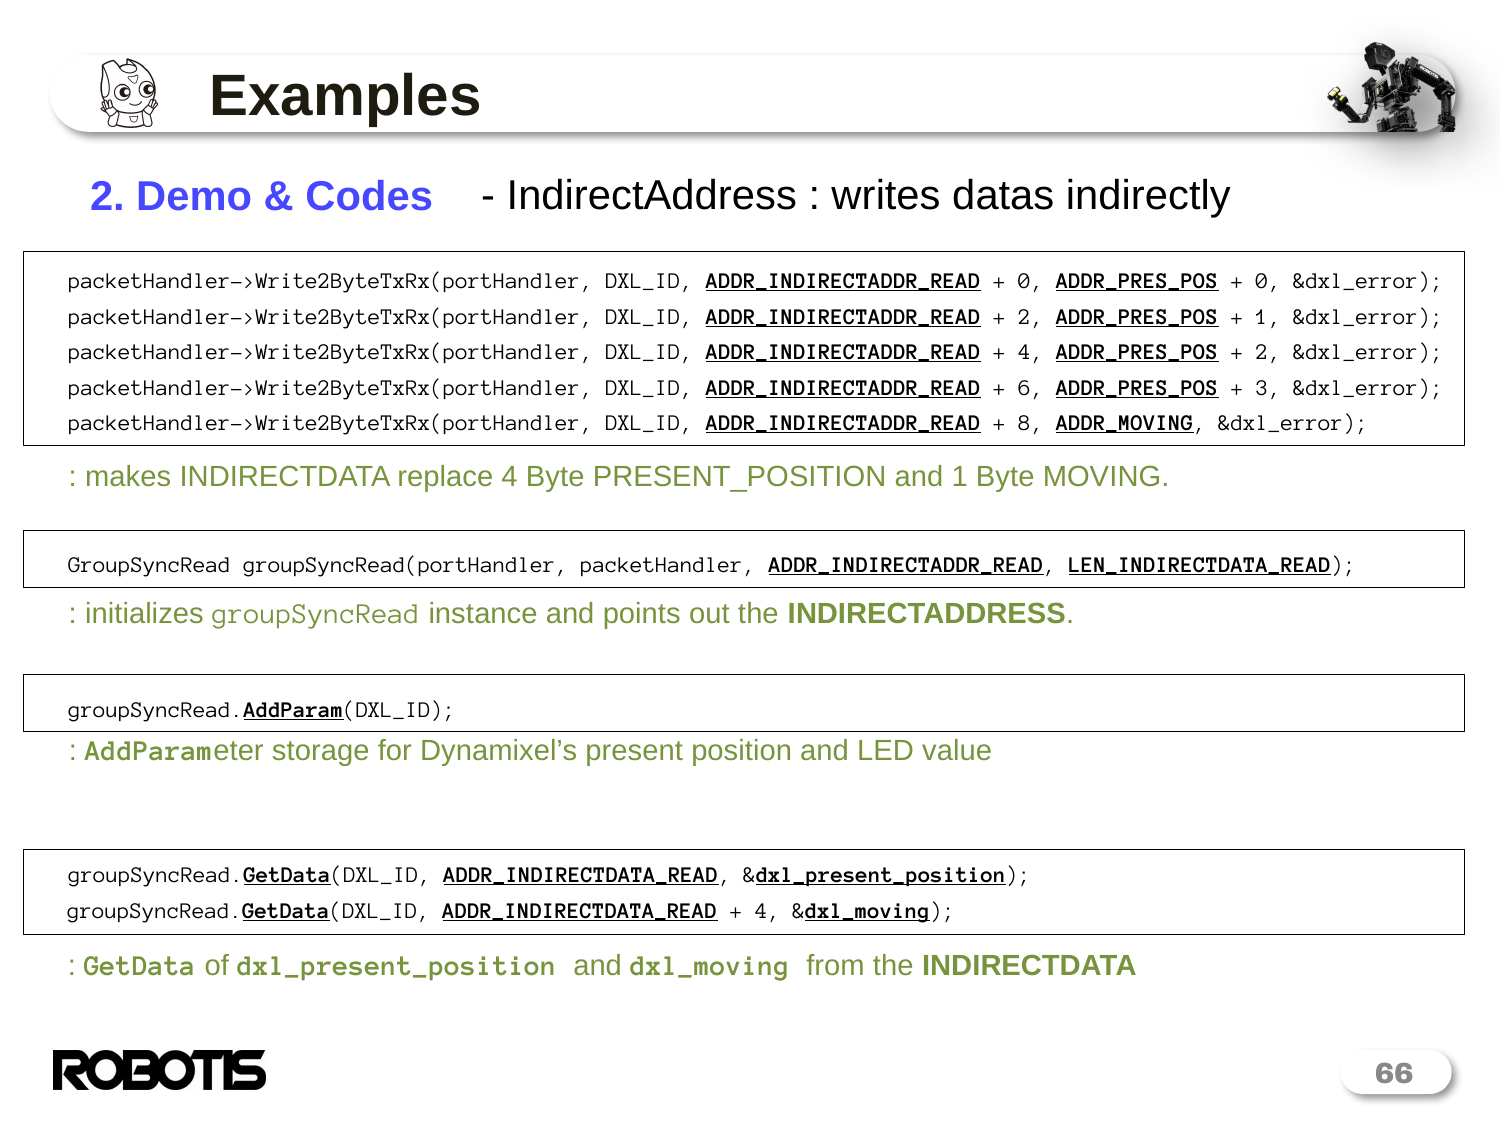

# Examples
2. Demo & Codes
- IndirectAddress : writes datas indirectly

packetHandler->Write2ByteTxRx(portHandler, DXL_ID, ADDR_INDIRECTADDR_READ + 0, ADDR_PRES_POS + 0, &dxl_error);
packetHandler->Write2ByteTxRx(portHandler, DXL_ID, ADDR_INDIRECTADDR_READ + 2, ADDR_PRES_POS + 1, &dxl_error);
packetHandler->Write2ByteTxRx(portHandler, DXL_ID, ADDR_INDIRECTADDR_READ + 4, ADDR_PRES_POS + 2, &dxl_error);
packetHandler->Write2ByteTxRx(portHandler, DXL_ID, ADDR_INDIRECTADDR_READ + 6, ADDR_PRES_POS + 3, &dxl_error);
packetHandler->Write2ByteTxRx(portHandler, DXL_ID, ADDR_INDIRECTADDR_READ + 8, ADDR_MOVING, &dxl_error);
: makes INDIRECTDATA replace 4 Byte PRESENT_POSITION and 1 Byte MOVING.

GroupSyncRead groupSyncRead(portHandler, packetHandler, ADDR_INDIRECTADDR_READ, LEN_INDIRECTDATA_READ);
: initializes groupSyncRead instance and points out the INDIRECTADDRESS.

groupSyncRead.AddParam(DXL_ID);
: AddParameter storage for Dynamixel’s present position and LED value

groupSyncRead.GetData(DXL_ID, ADDR_INDIRECTDATA_READ, &dxl_present_position);
groupSyncRead.GetData(DXL_ID, ADDR_INDIRECTDATA_READ + 4, &dxl_moving);
: GetData of dxl_present_position and dxl_moving from the INDIRECTDATA
66